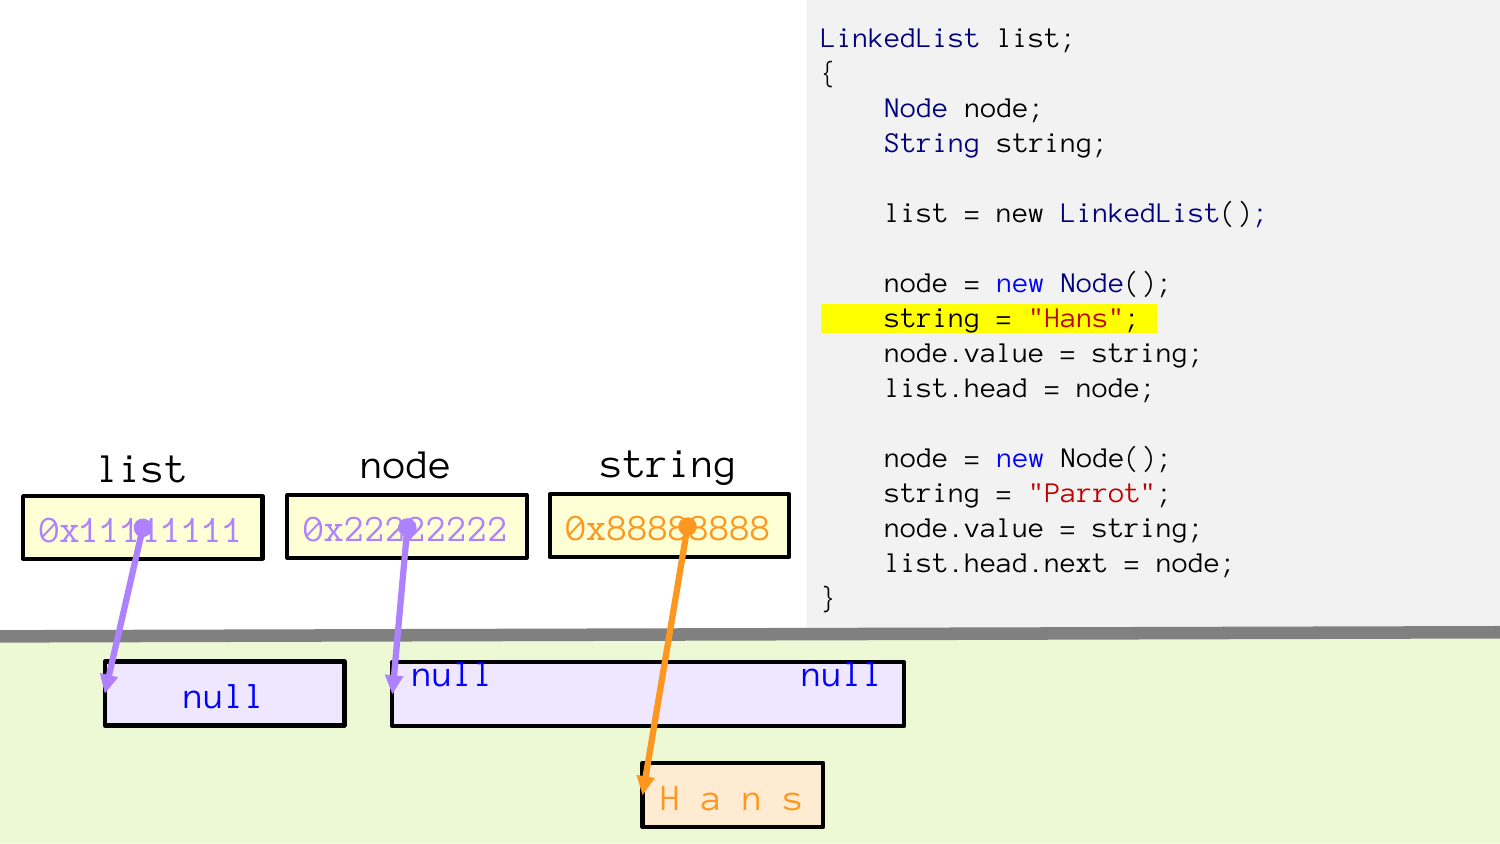

LinkedList list;
{
    Node node;
    String string;

    list = new LinkedList();

    node = new Node();
    string = "Hans";
    node.value = string;
    list.head = node;

    node = new Node();
    string = "Parrot";
    node.value = string;
    list.head.next = node;
}
string
node
list
0x88888888
0x22222222
0x11111111

null
null               null
H a n s